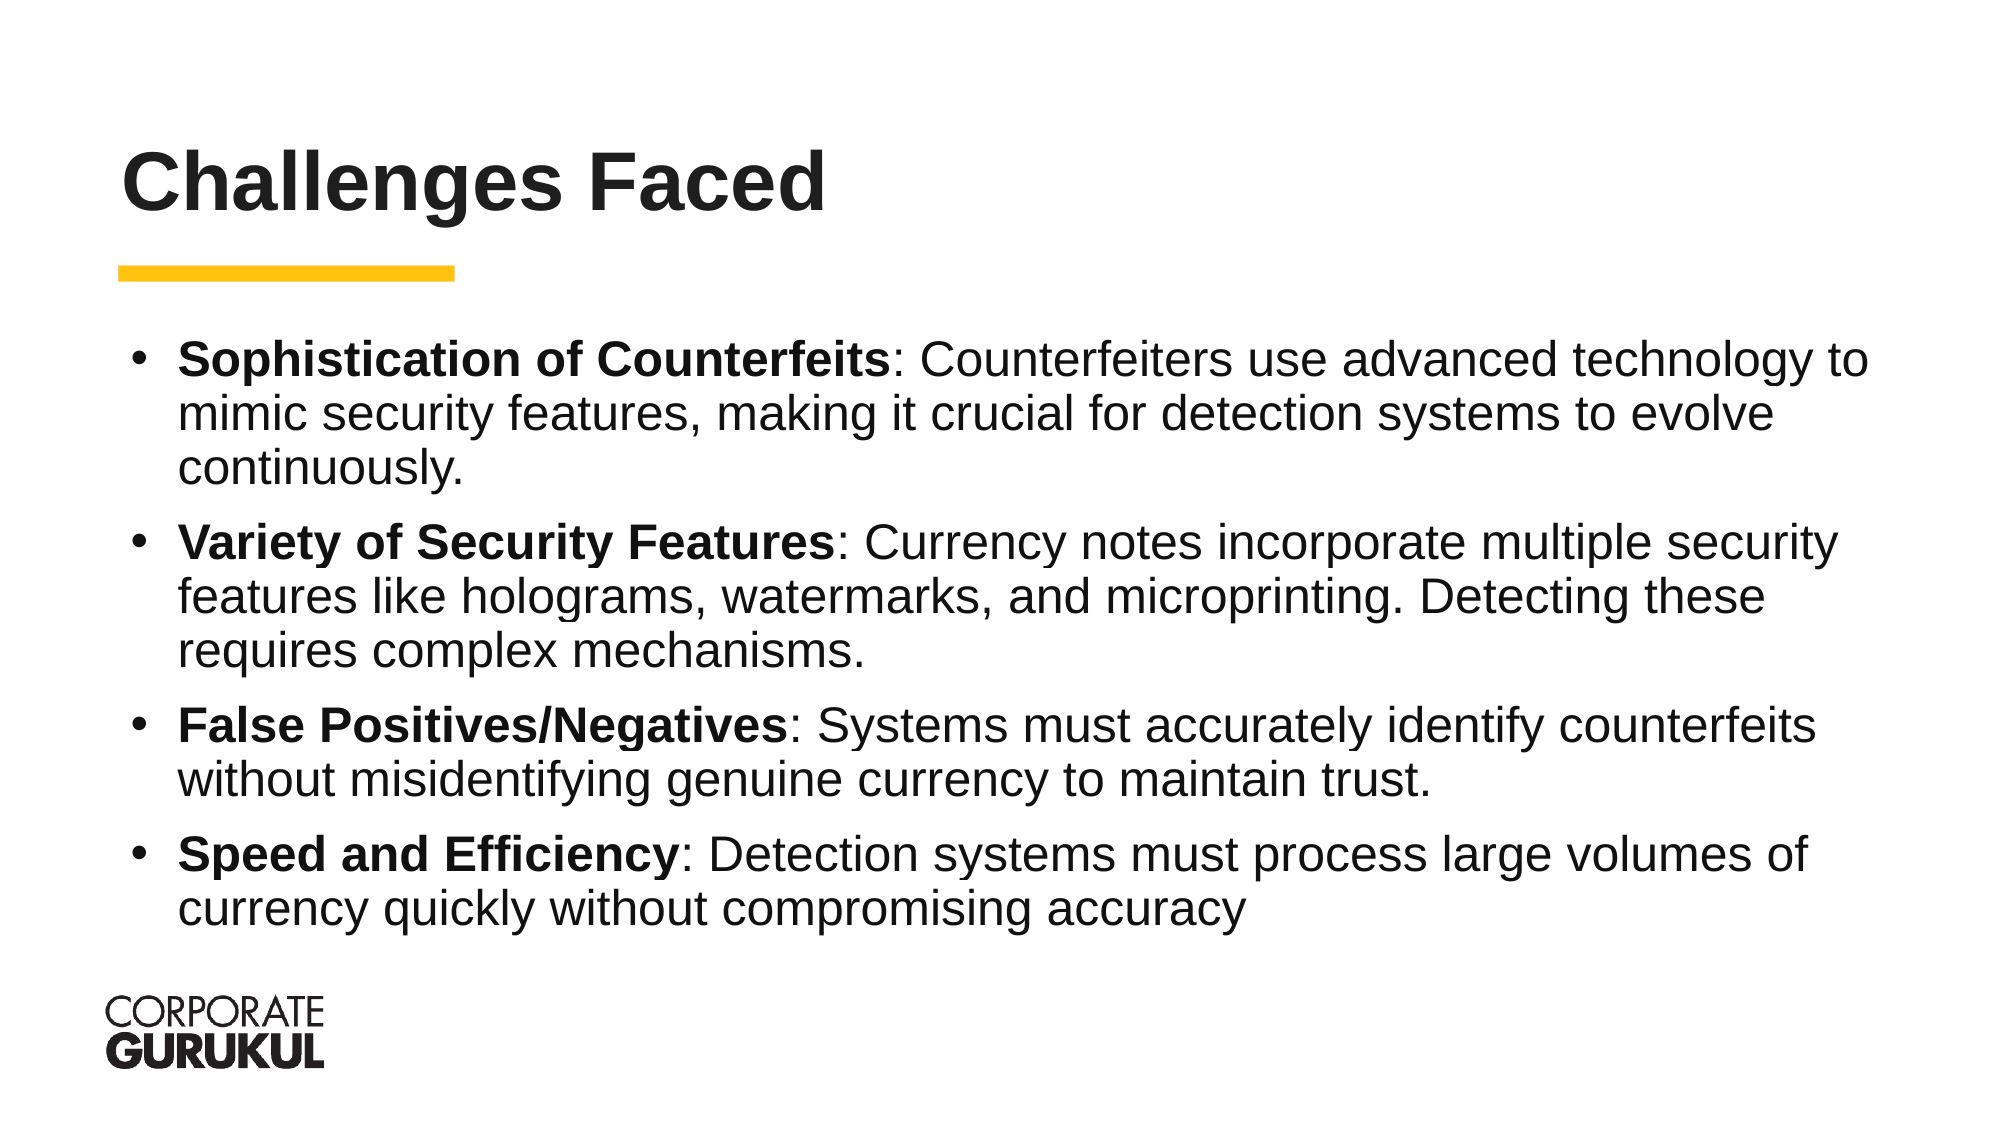

Challenges Faced
Sophistication of Counterfeits: Counterfeiters use advanced technology to mimic security features, making it crucial for detection systems to evolve continuously.
Variety of Security Features: Currency notes incorporate multiple security features like holograms, watermarks, and microprinting. Detecting these requires complex mechanisms.
False Positives/Negatives: Systems must accurately identify counterfeits without misidentifying genuine currency to maintain trust.
Speed and Efficiency: Detection systems must process large volumes of currency quickly without compromising accuracy